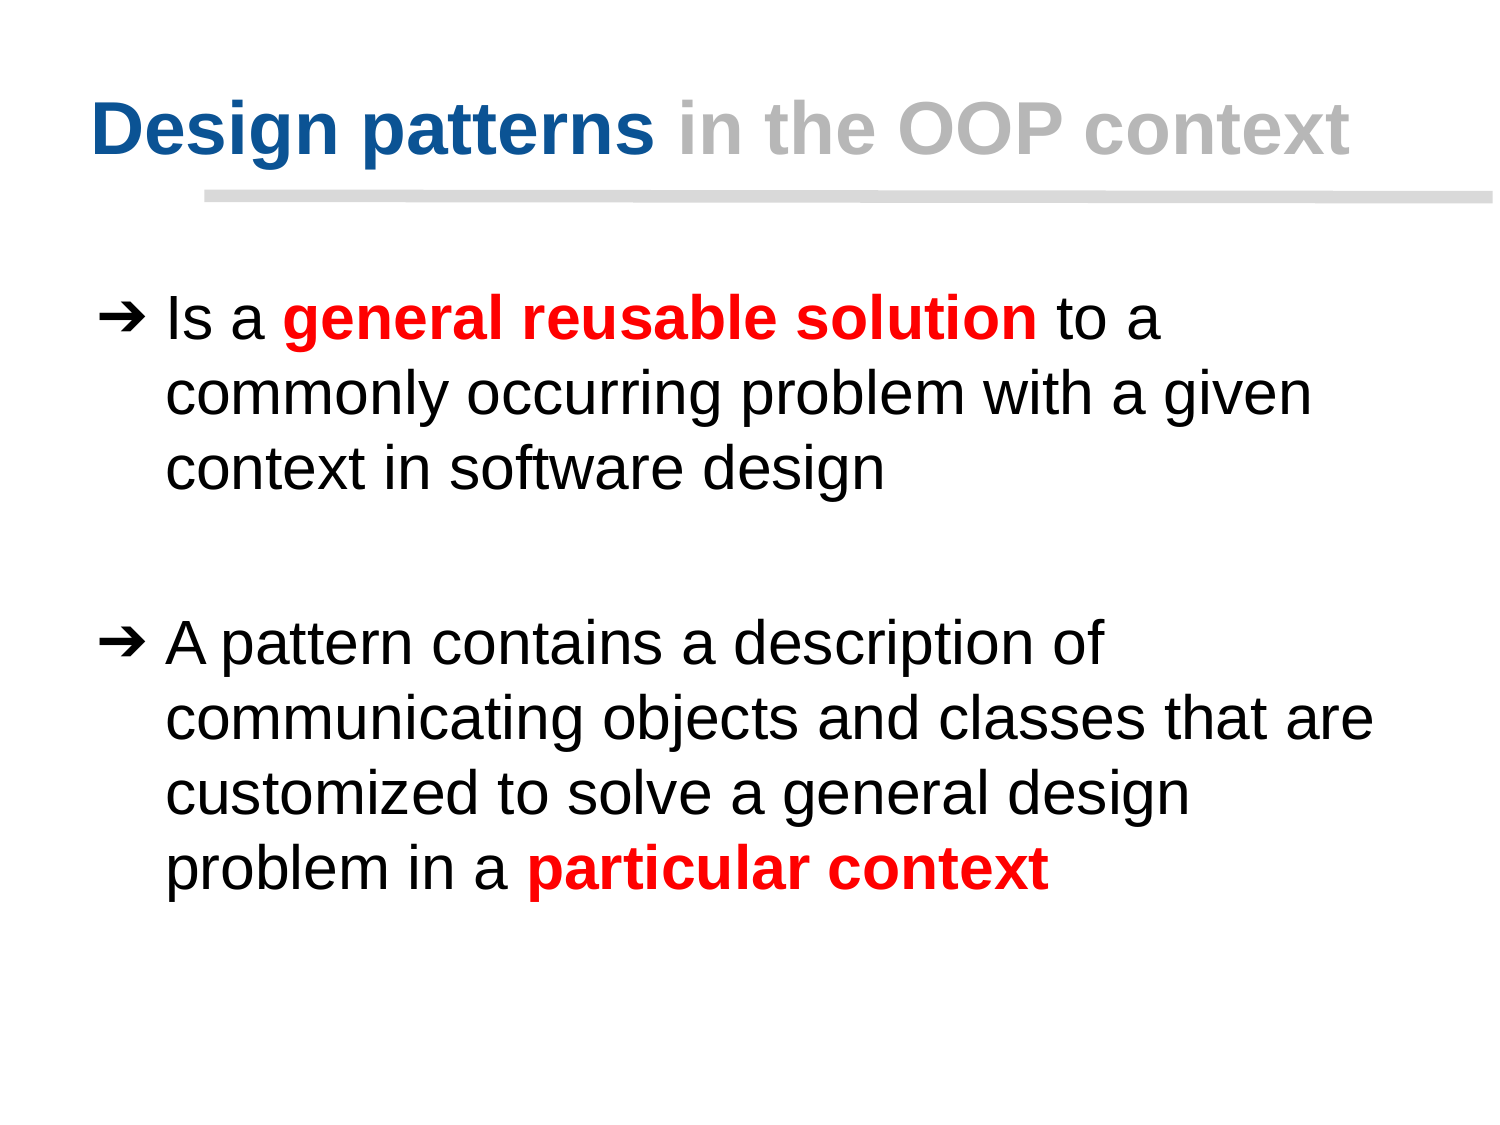

# Design patterns in the OOP context
Is a general reusable solution to a commonly occurring problem with a given context in software design

A pattern contains a description of communicating objects and classes that are customized to solve a general design problem in a particular context